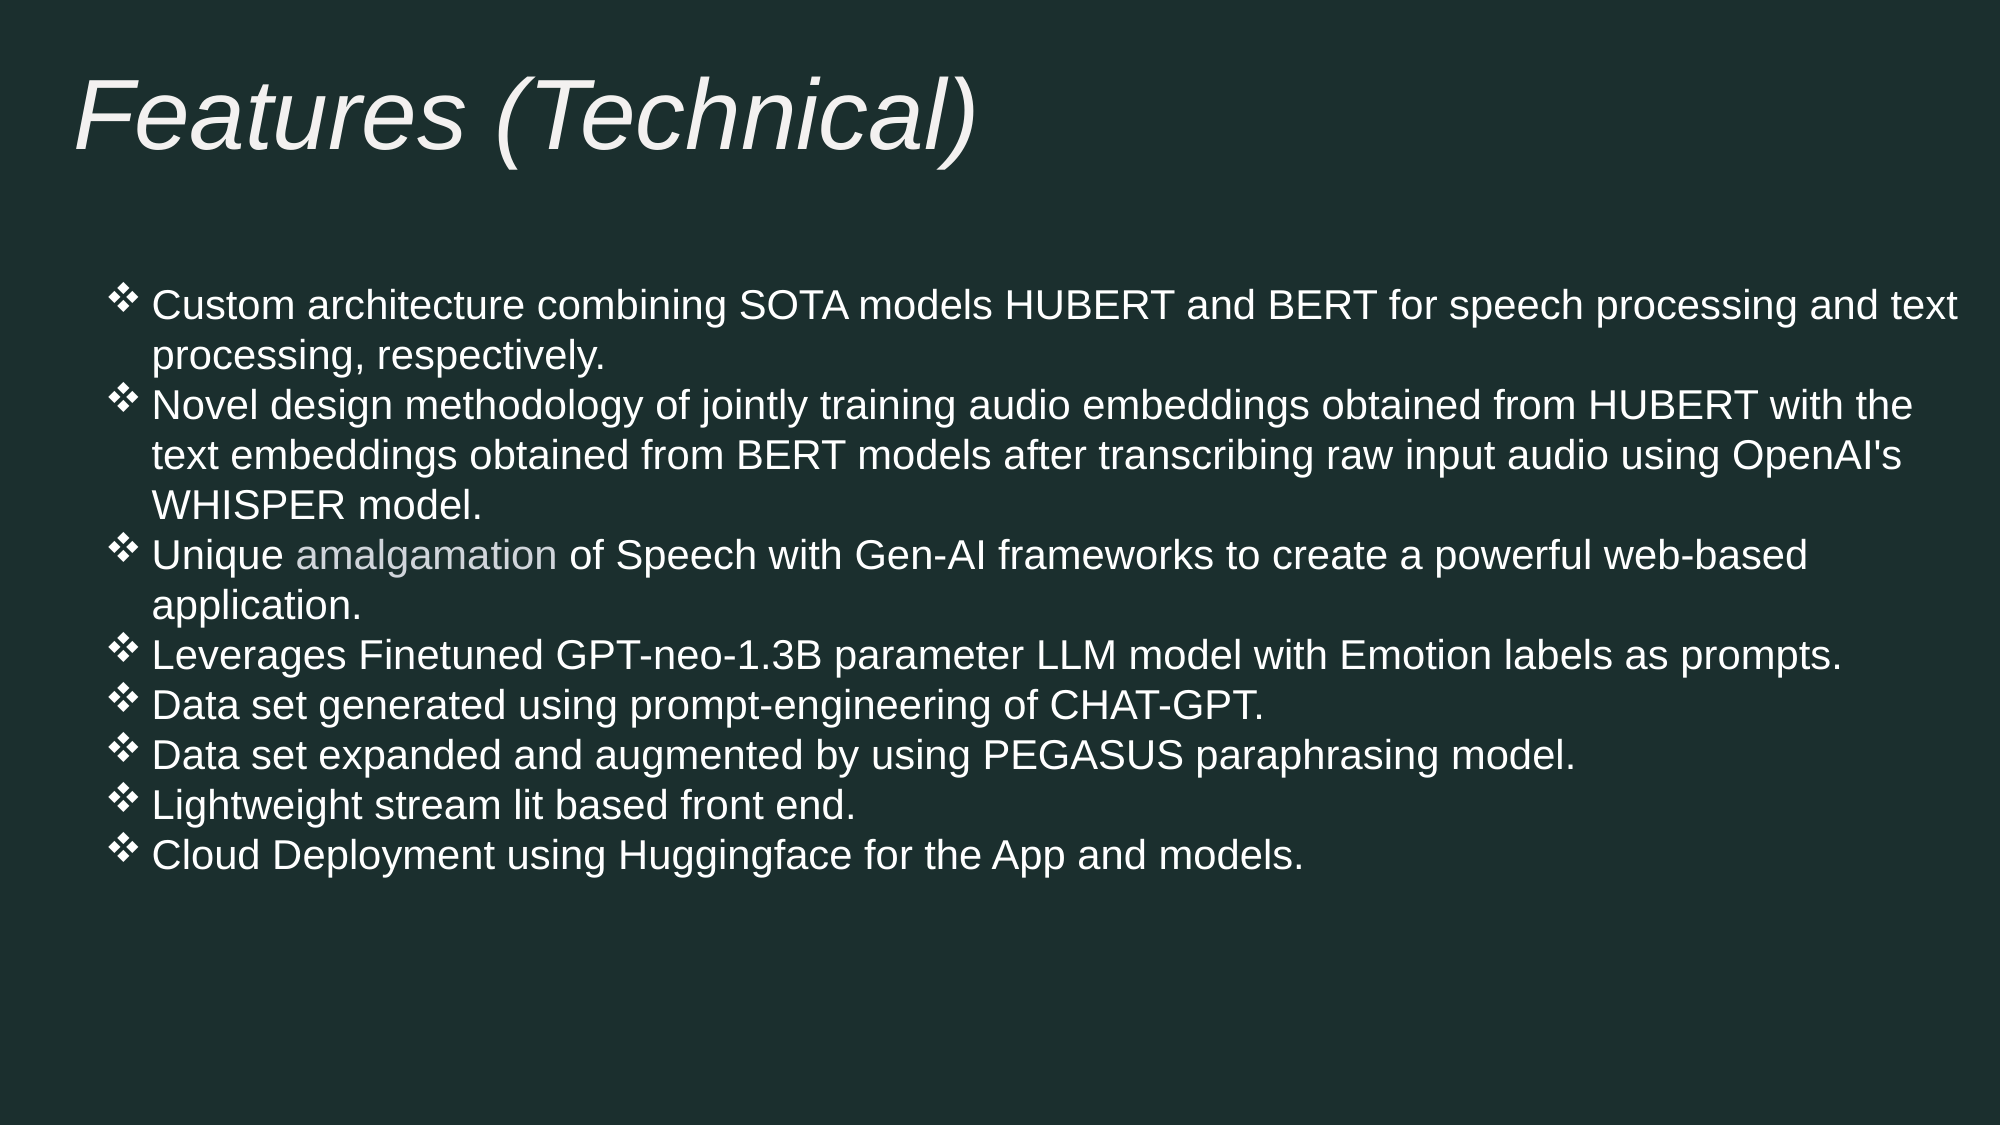

# Features (Technical)
Custom architecture combining SOTA models HUBERT and BERT for speech processing and text processing, respectively.
Novel design methodology of jointly training audio embeddings obtained from HUBERT with the text embeddings obtained from BERT models after transcribing raw input audio using OpenAI's WHISPER model.
Unique amalgamation of Speech with Gen-AI frameworks to create a powerful web-based application.
Leverages Finetuned GPT-neo-1.3B parameter LLM model with Emotion labels as prompts.
Data set generated using prompt-engineering of CHAT-GPT.
Data set expanded and augmented by using PEGASUS paraphrasing model.
Lightweight stream lit based front end.
Cloud Deployment using Huggingface for the App and models.